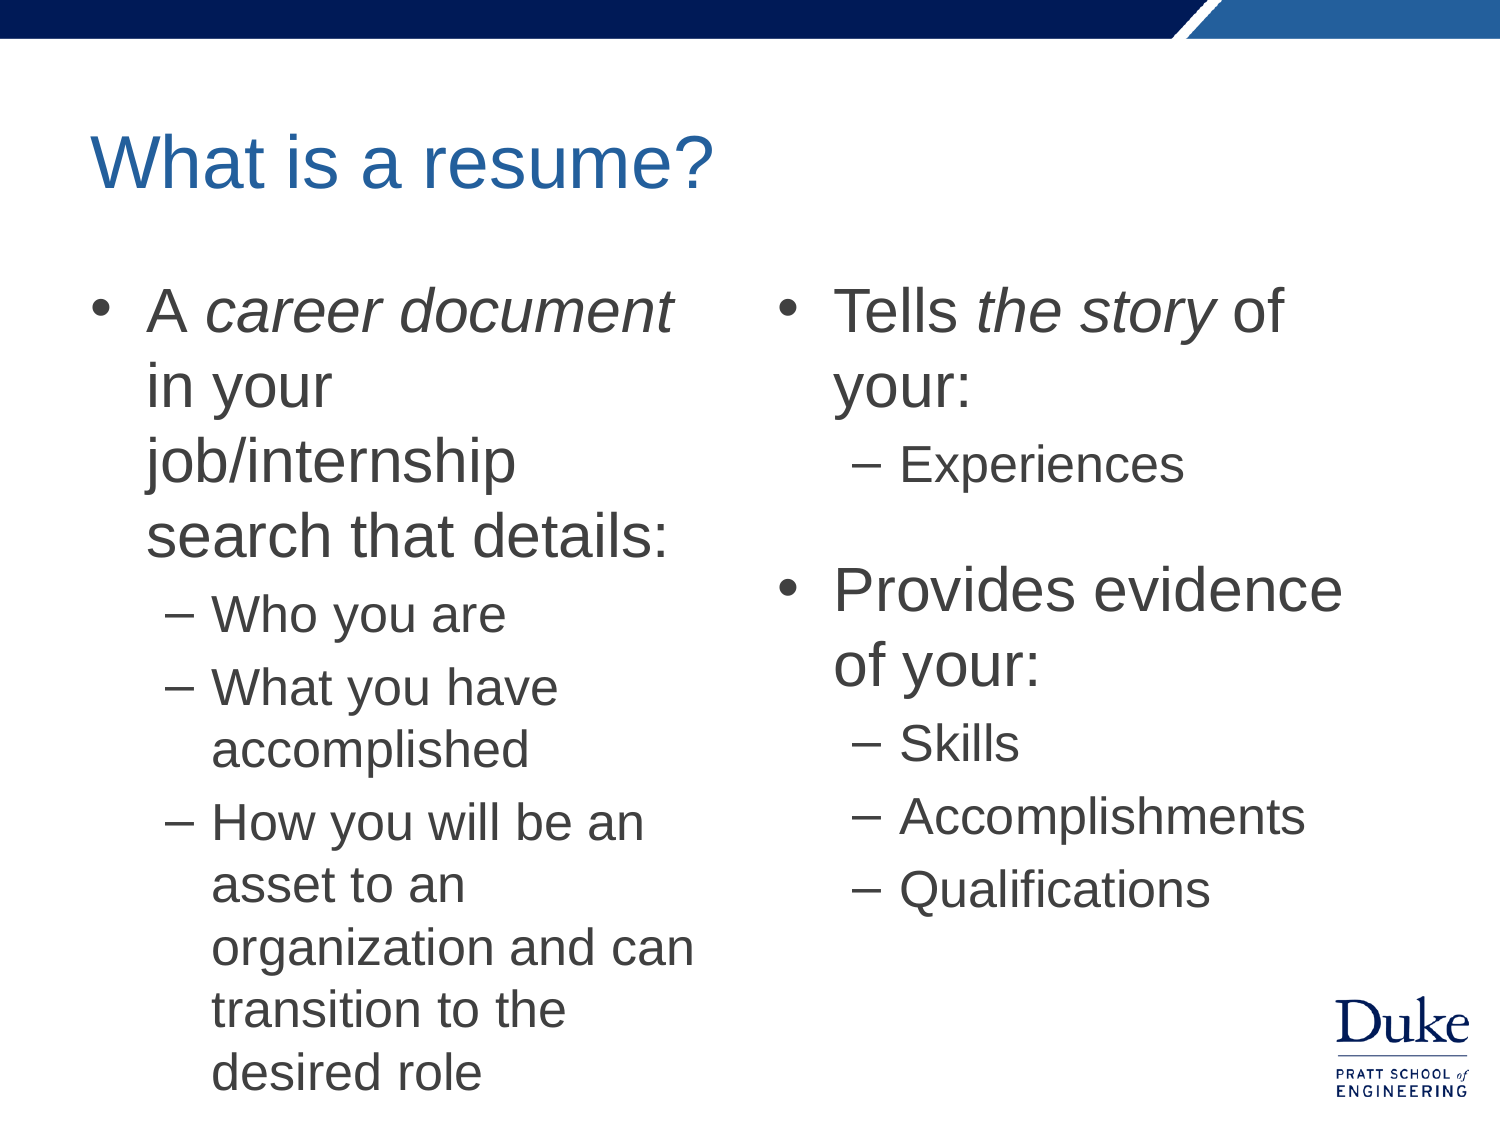

# What is a resume?
A career document in your job/internship search that details:
Who you are
What you have accomplished
How you will be an asset to an organization and can transition to the desired role

Tells the story of your:
Experiences

Provides evidence of your:
Skills
Accomplishments
Qualifications